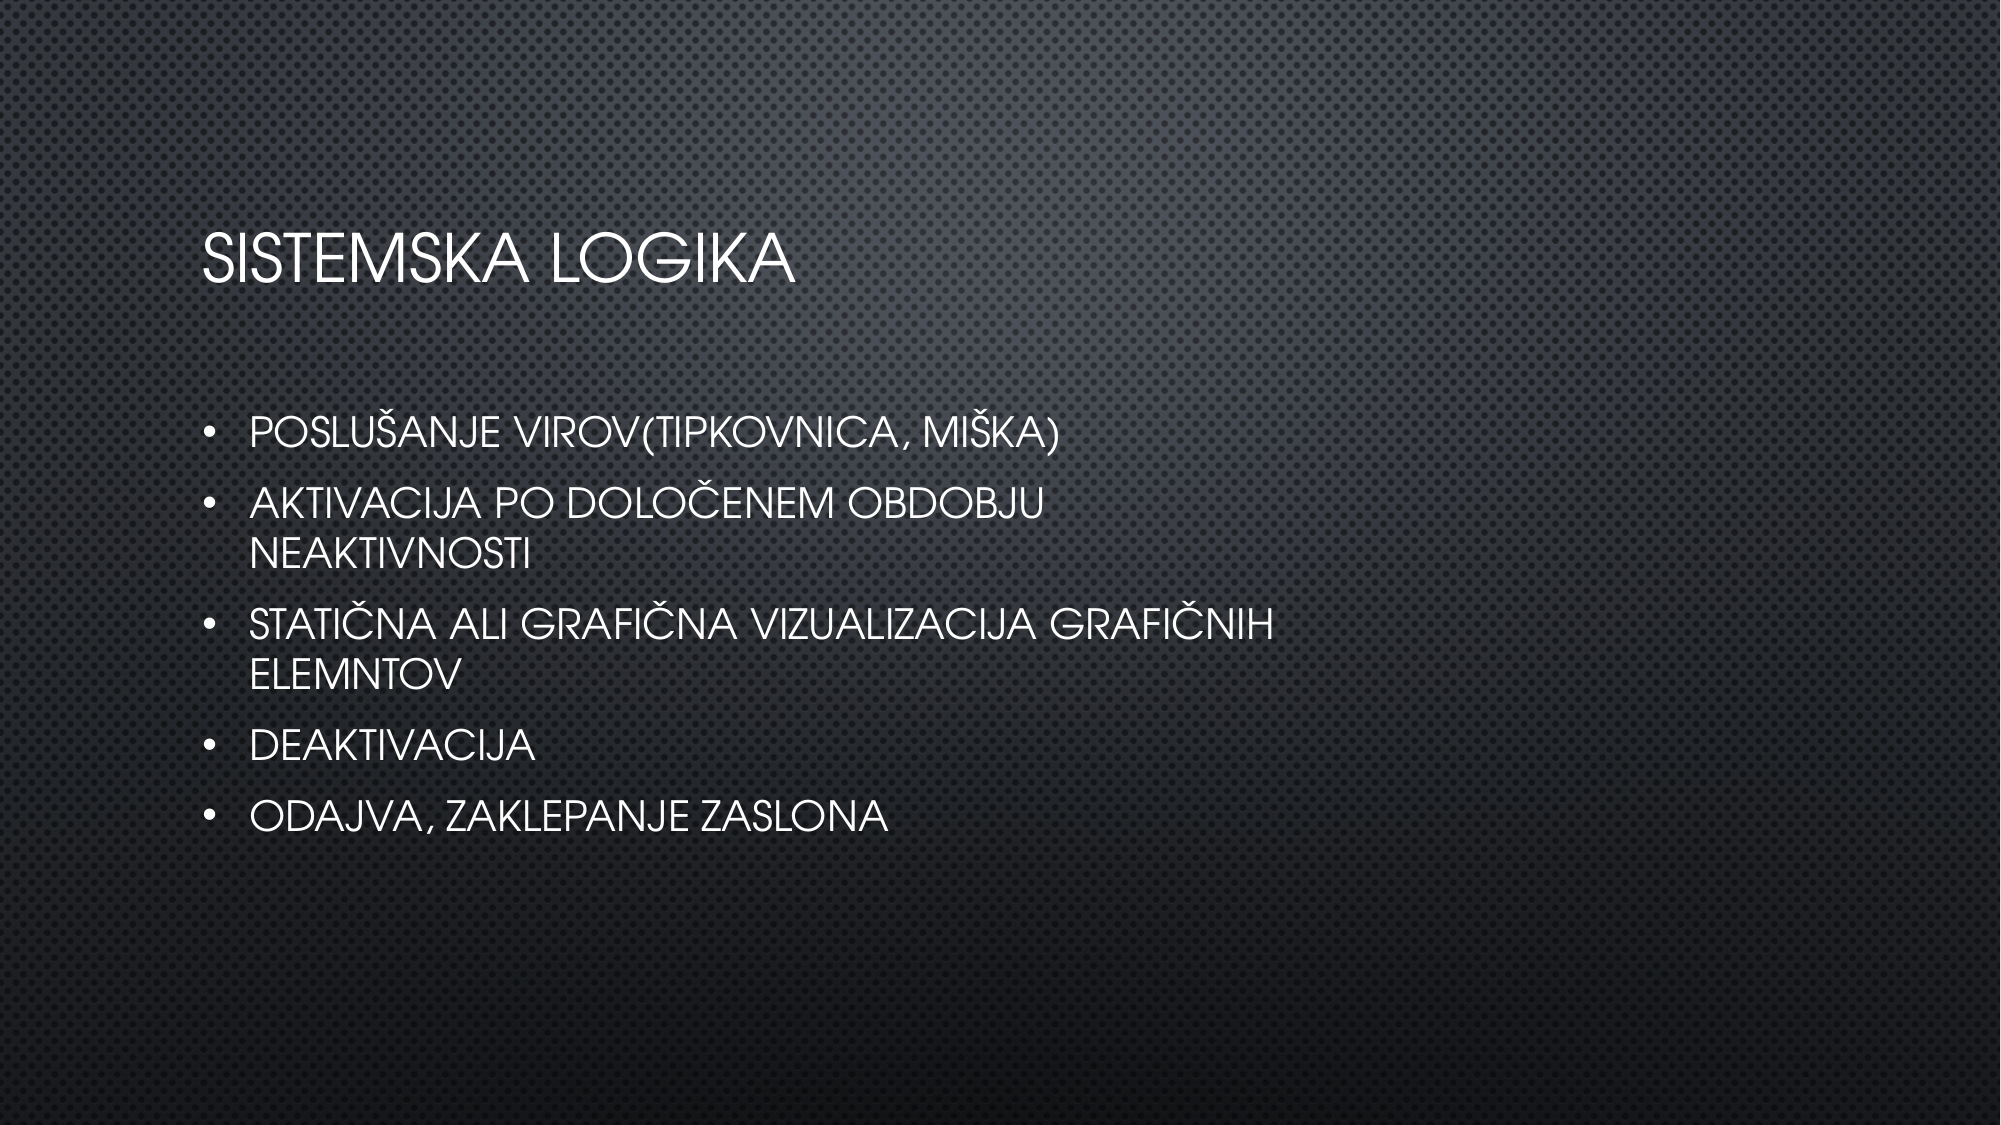

# SIStemska logika
Poslušanje virov(tipkovnica, miška)
Aktivacija po določenem obdobju neaktivnosti
Statična ali grafična vizualizacija grafičnih elemntov
Deaktivacija
Odajva, zaklepanje zaslona